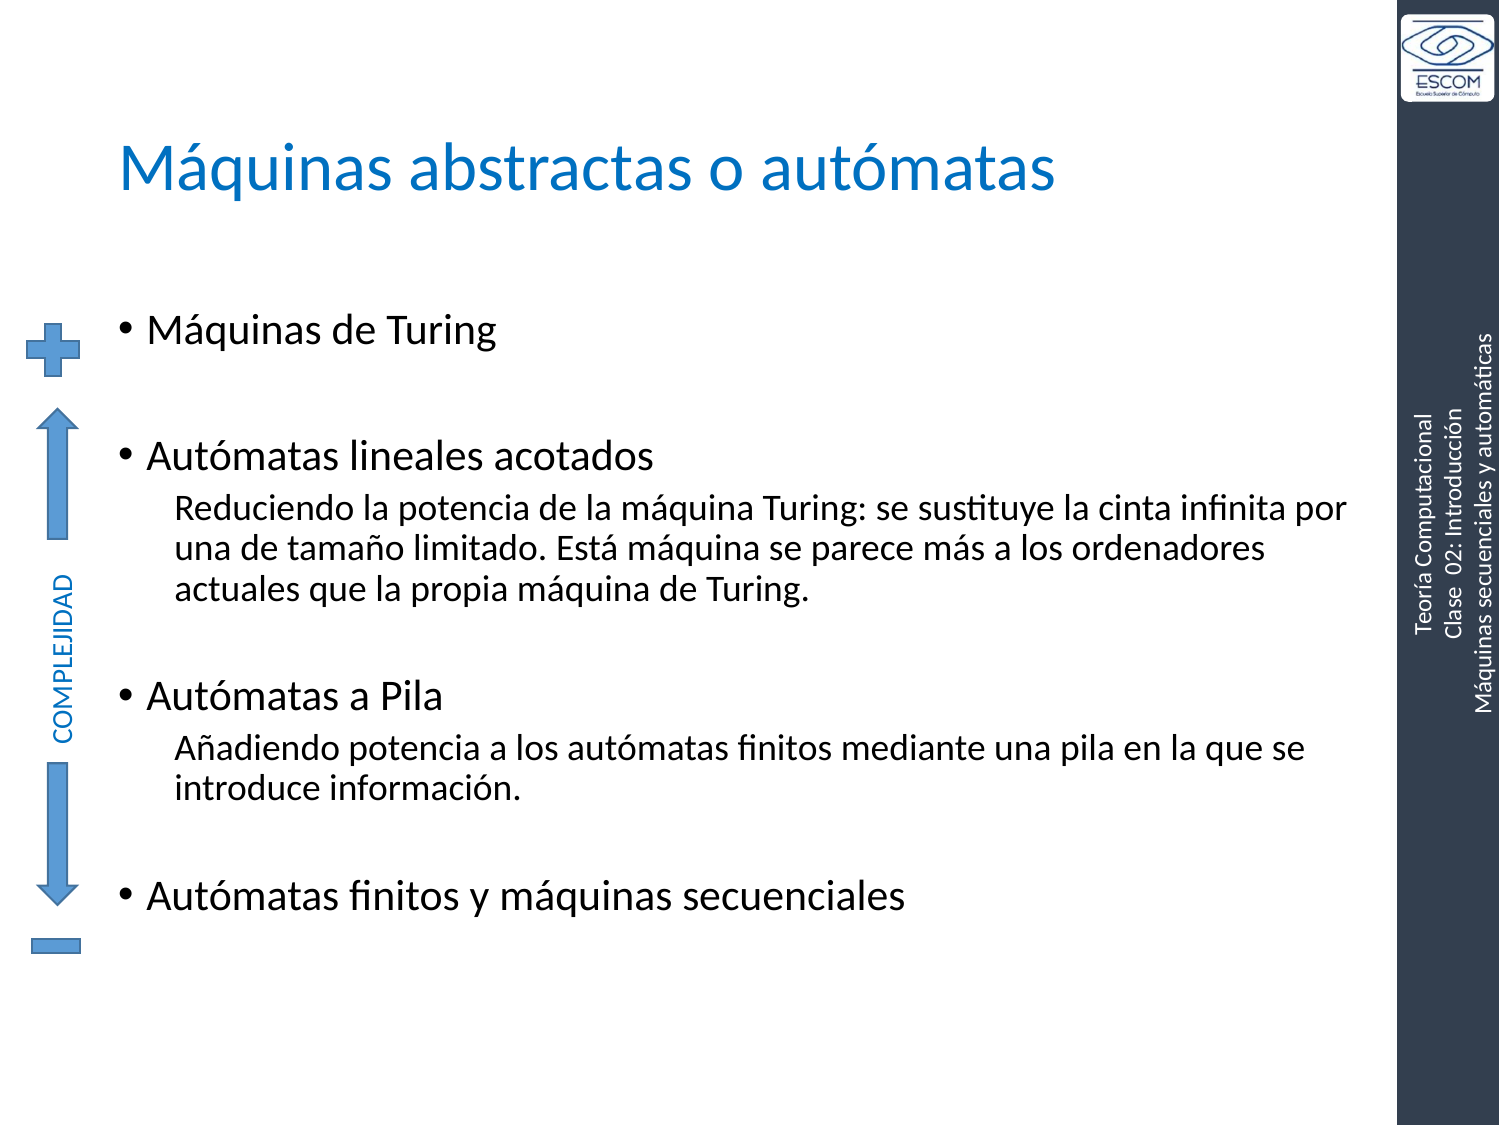

# Máquinas abstractas o autómatas
Máquinas de Turing

Autómatas lineales acotados
Reduciendo la potencia de la máquina Turing: se sustituye la cinta infinita por una de tamaño limitado. Está máquina se parece más a los ordenadores actuales que la propia máquina de Turing.

Autómatas a Pila
Añadiendo potencia a los autómatas finitos mediante una pila en la que se introduce información.

Autómatas finitos y máquinas secuenciales

Teoría Computacional
Clase  02: Introducción
Máquinas secuenciales y automáticas
COMPLEJIDAD